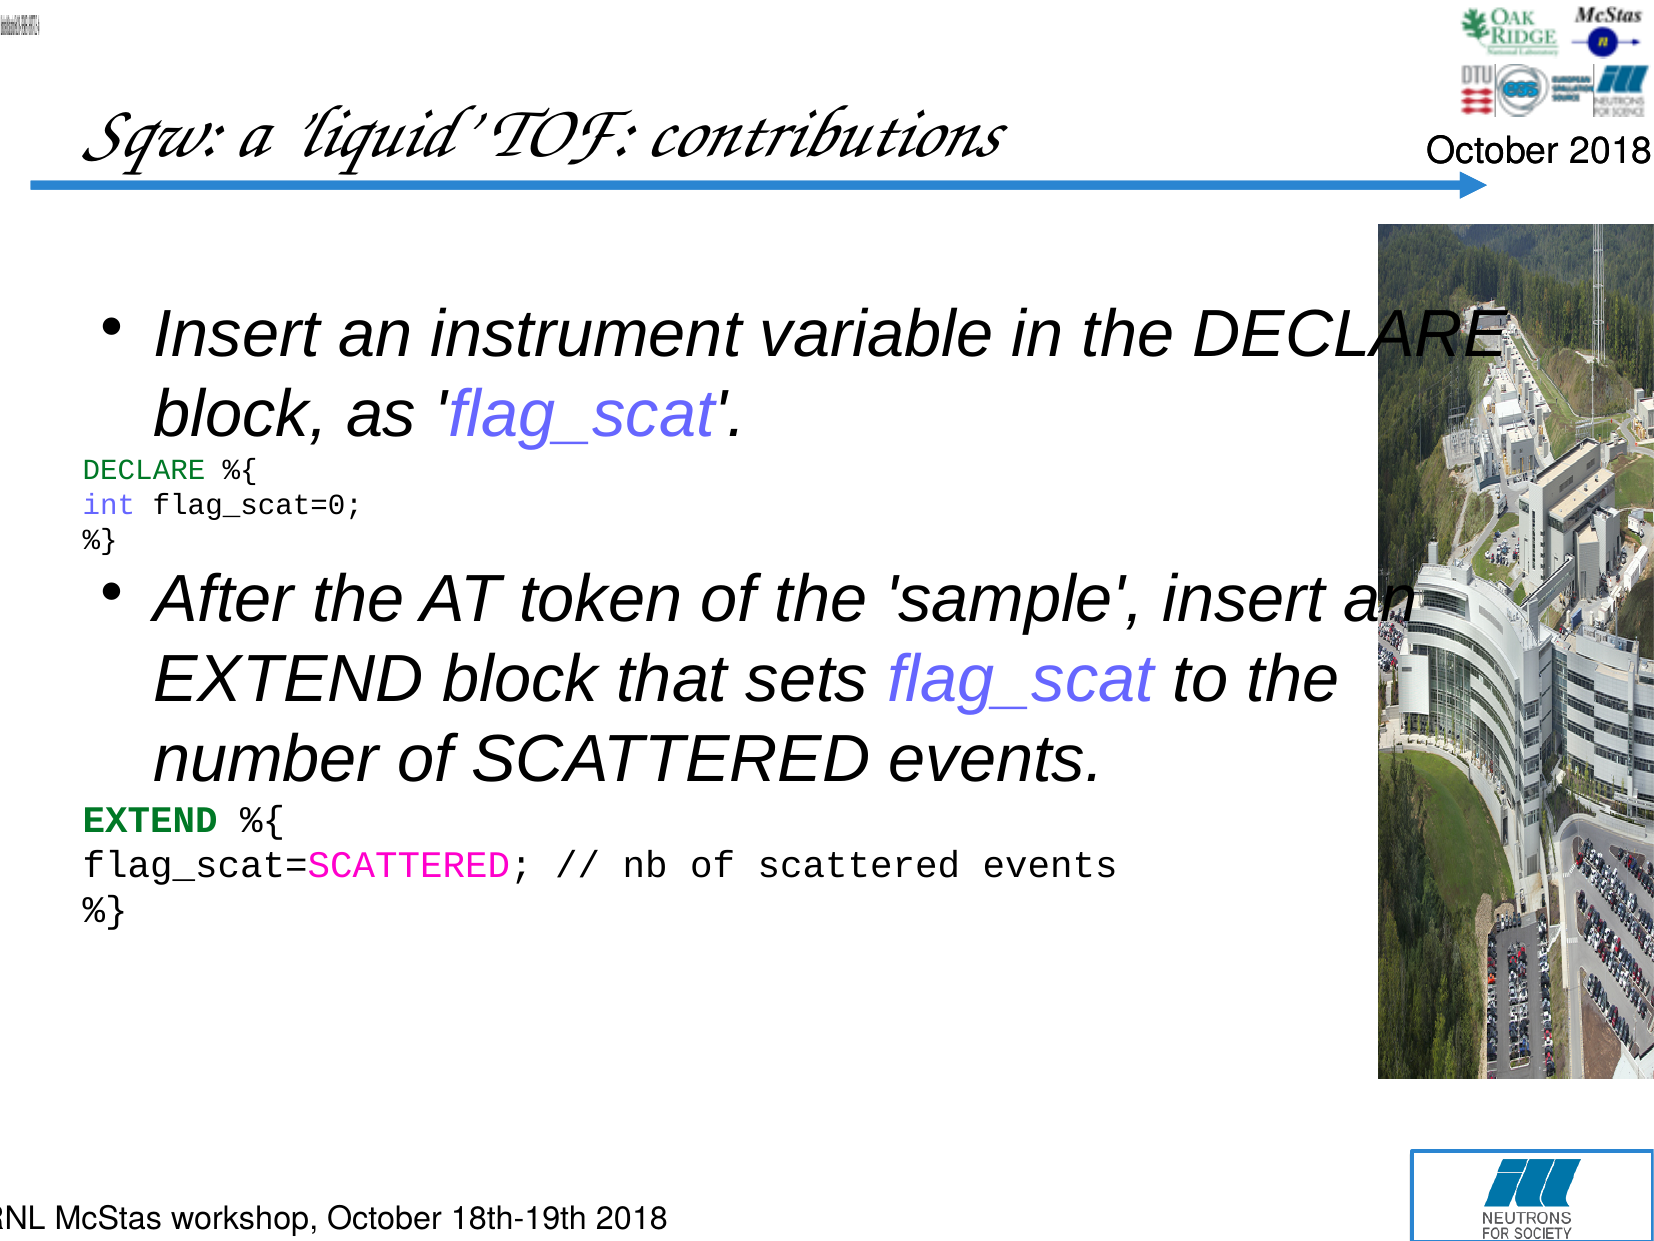

Sqw: a ’liquid’ TOF: contributions
Insert an instrument variable in the DECLARE block, as 'flag_scat'.
DECLARE %{
int flag_scat=0;
%}
After the AT token of the 'sample', insert an EXTEND block that sets flag_scat to the number of SCATTERED events.
EXTEND %{
flag_scat=SCATTERED; // nb of scattered events
%}